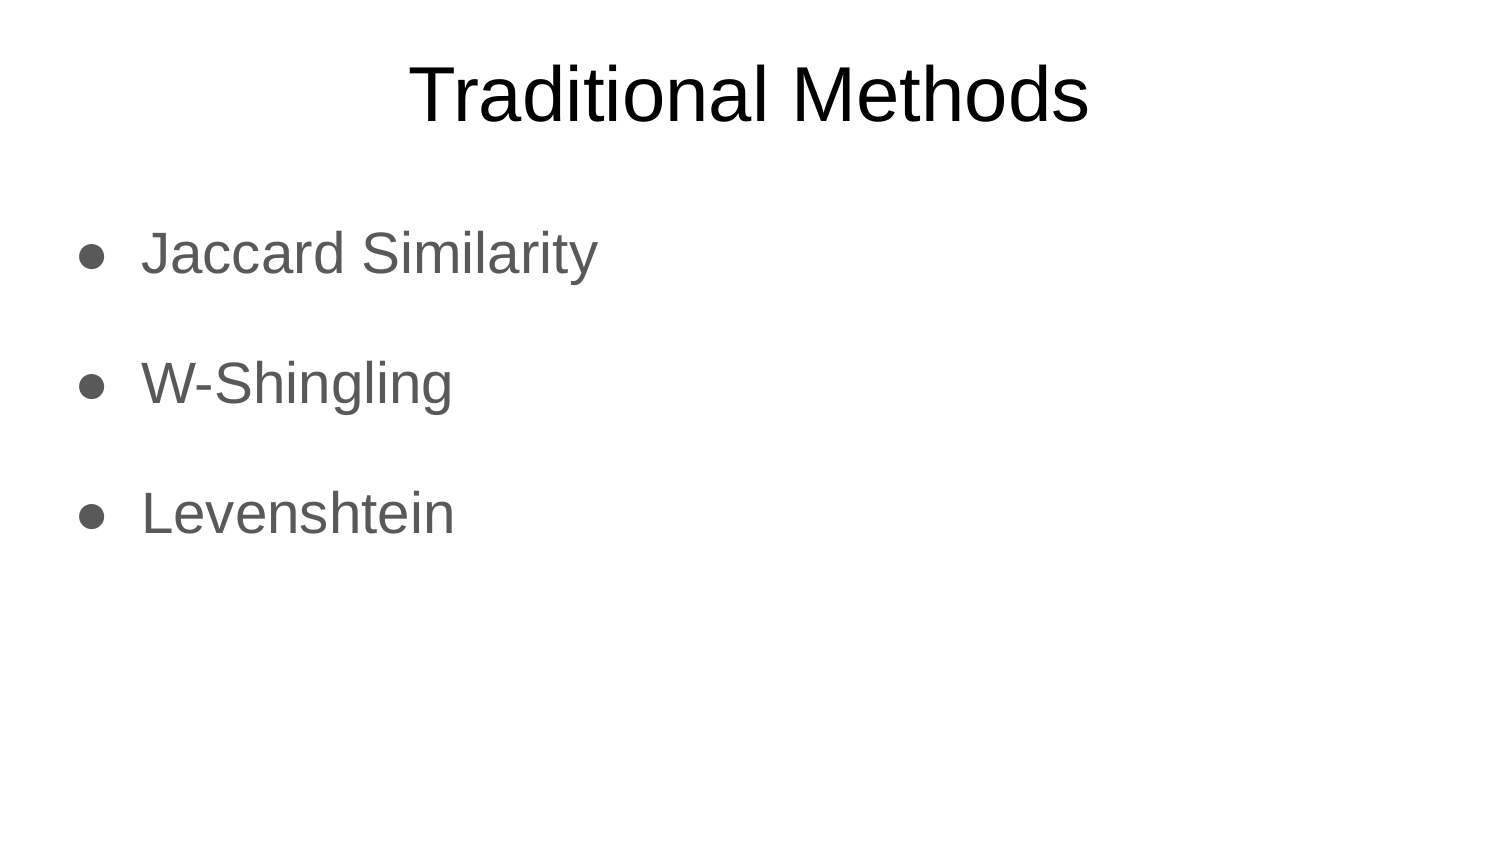

# Traditional Methods
Jaccard Similarity

W-Shingling

Levenshtein